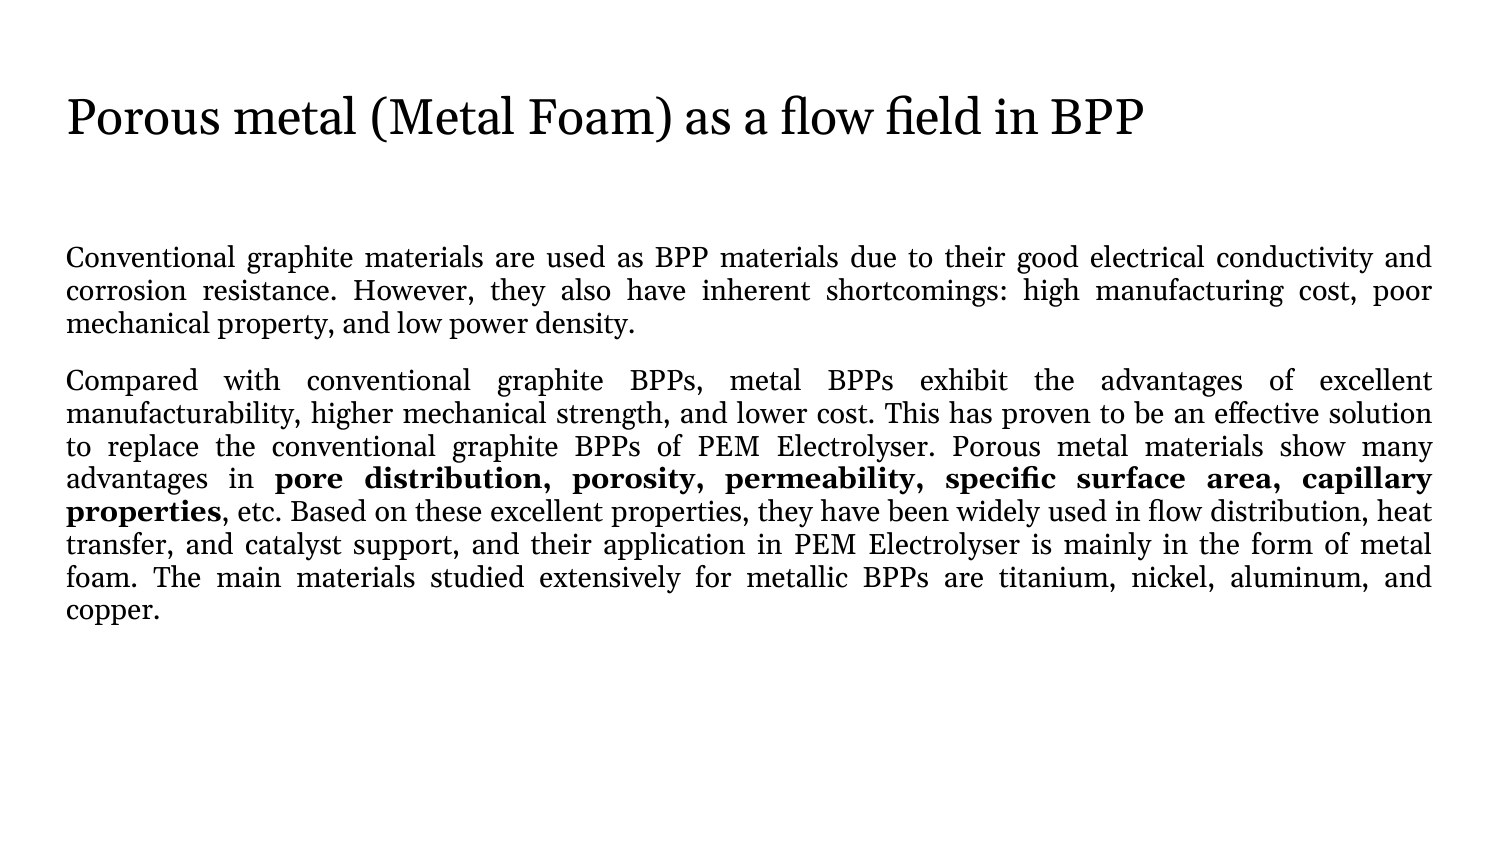

# Porous metal (Metal Foam) as a flow field in BPP
Conventional graphite materials are used as BPP materials due to their good electrical conductivity and corrosion resistance. However, they also have inherent shortcomings: high manufacturing cost, poor mechanical property, and low power density.
Compared with conventional graphite BPPs, metal BPPs exhibit the advantages of excellent manufacturability, higher mechanical strength, and lower cost. This has proven to be an effective solution to replace the conventional graphite BPPs of PEM Electrolyser. Porous metal materials show many advantages in pore distribution, porosity, permeability, specific surface area, capillary properties, etc. Based on these excellent properties, they have been widely used in flow distribution, heat transfer, and catalyst support, and their application in PEM Electrolyser is mainly in the form of metal foam. The main materials studied extensively for metallic BPPs are titanium, nickel, aluminum, and copper.